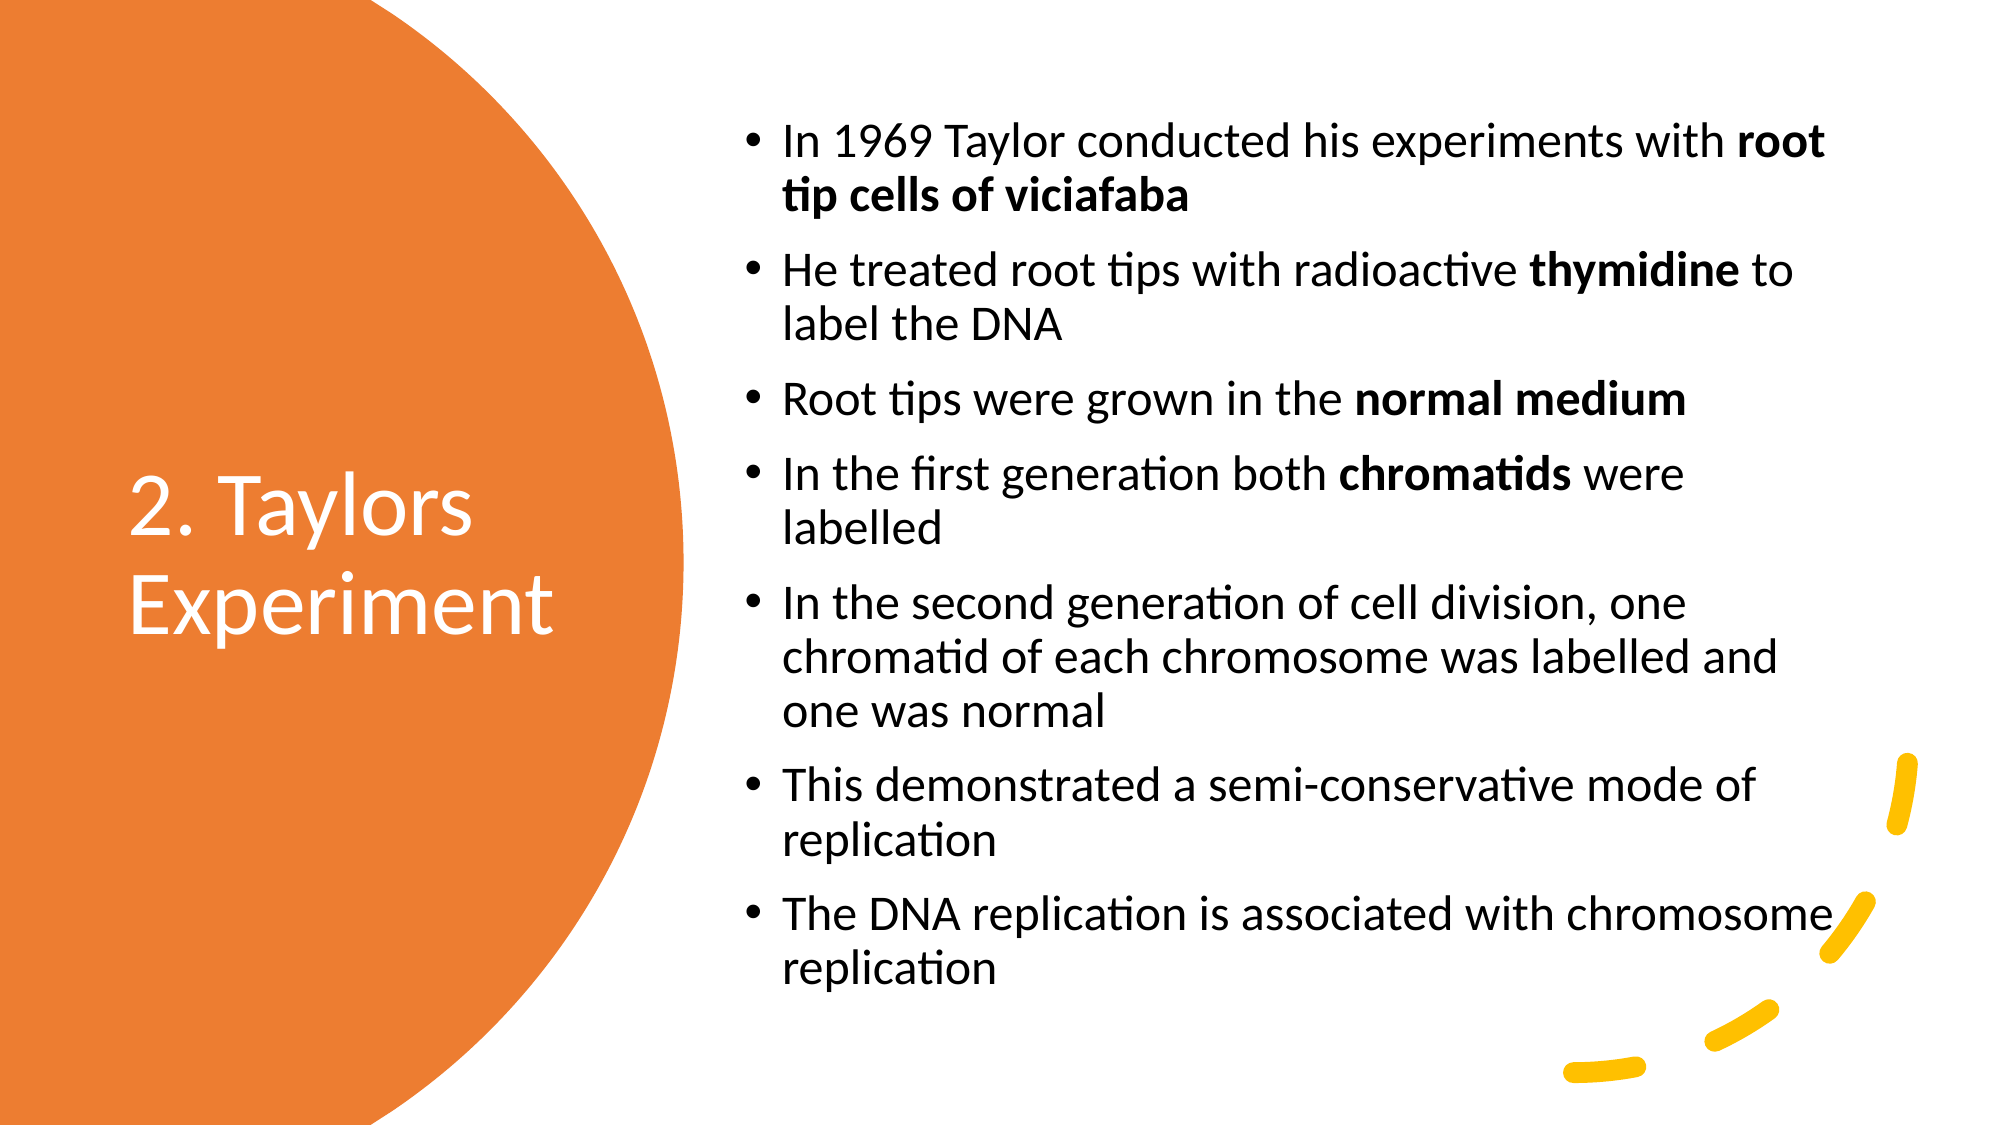

In 1969 Taylor conducted his experiments with root tip cells of viciafaba
He treated root tips with radioactive thymidine to label the DNA
Root tips were grown in the normal medium
In the first generation both chromatids were labelled
In the second generation of cell division, one chromatid of each chromosome was labelled and one was normal
This demonstrated a semi-conservative mode of replication
The DNA replication is associated with chromosome replication
# 2. Taylors Experiment